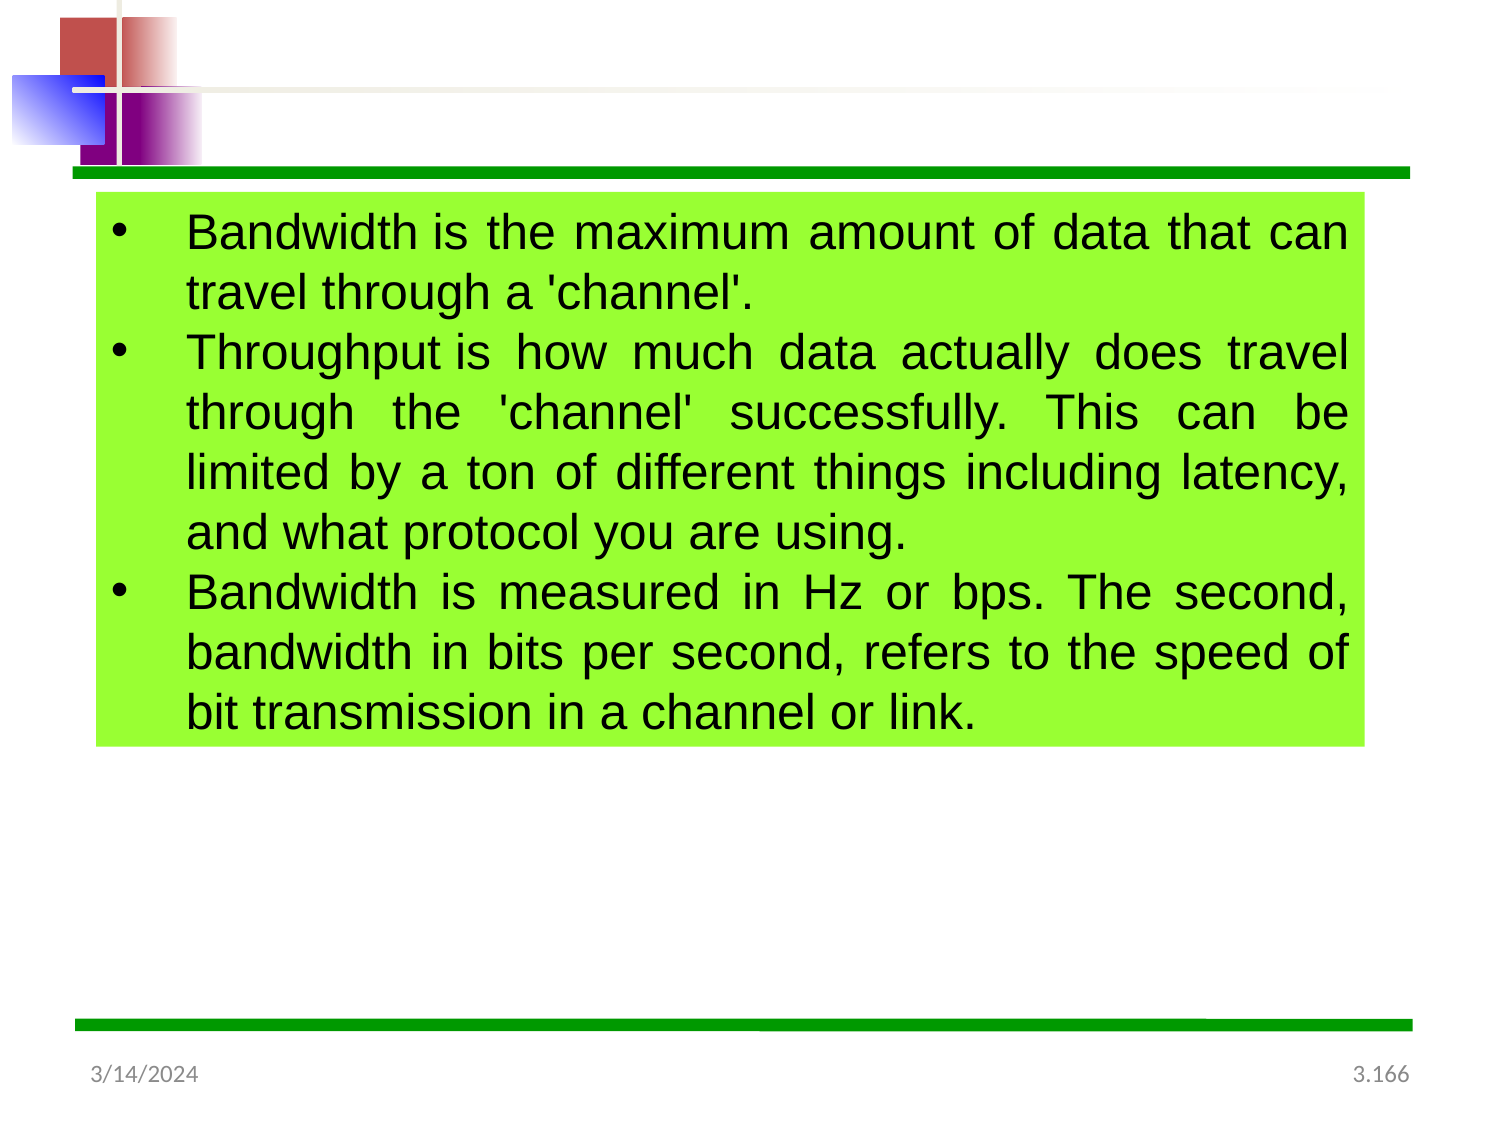

Bandwidth is the maximum amount of data that can travel through a 'channel'.
Throughput is how much data actually does travel through the 'channel' successfully. This can be limited by a ton of different things including latency, and what protocol you are using.
Bandwidth is measured in Hz or bps. The second, bandwidth in bits per second, refers to the speed of bit transmission in a channel or link.

3.166
3/14/2024